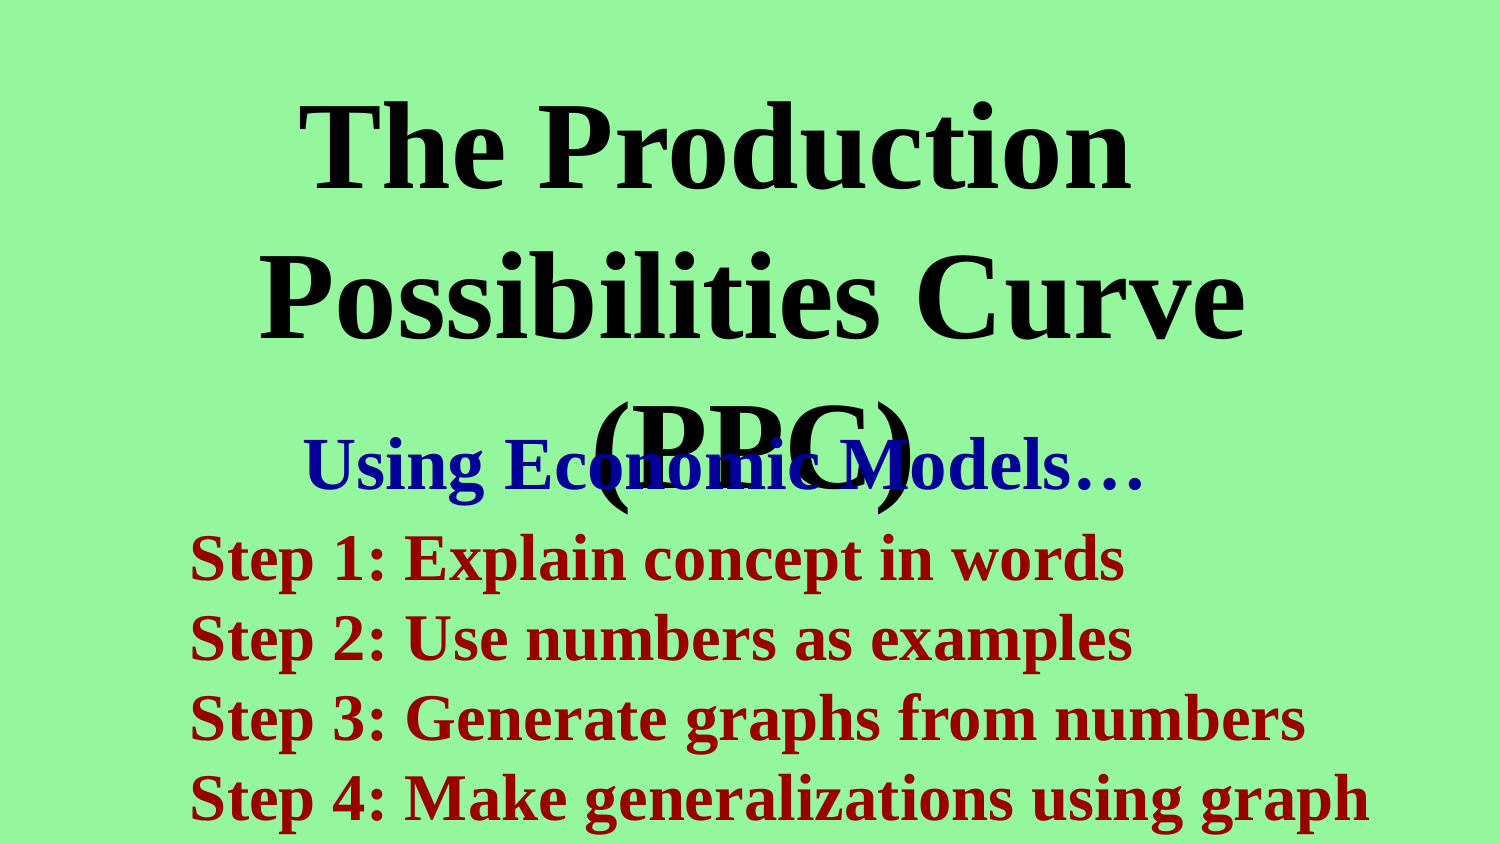

The Production Possibilities Curve (PPC)

Using Economic Models…
Step 1: Explain concept in words
Step 2: Use numbers as examples
Step 3: Generate graphs from numbers
Step 4: Make generalizations using graph